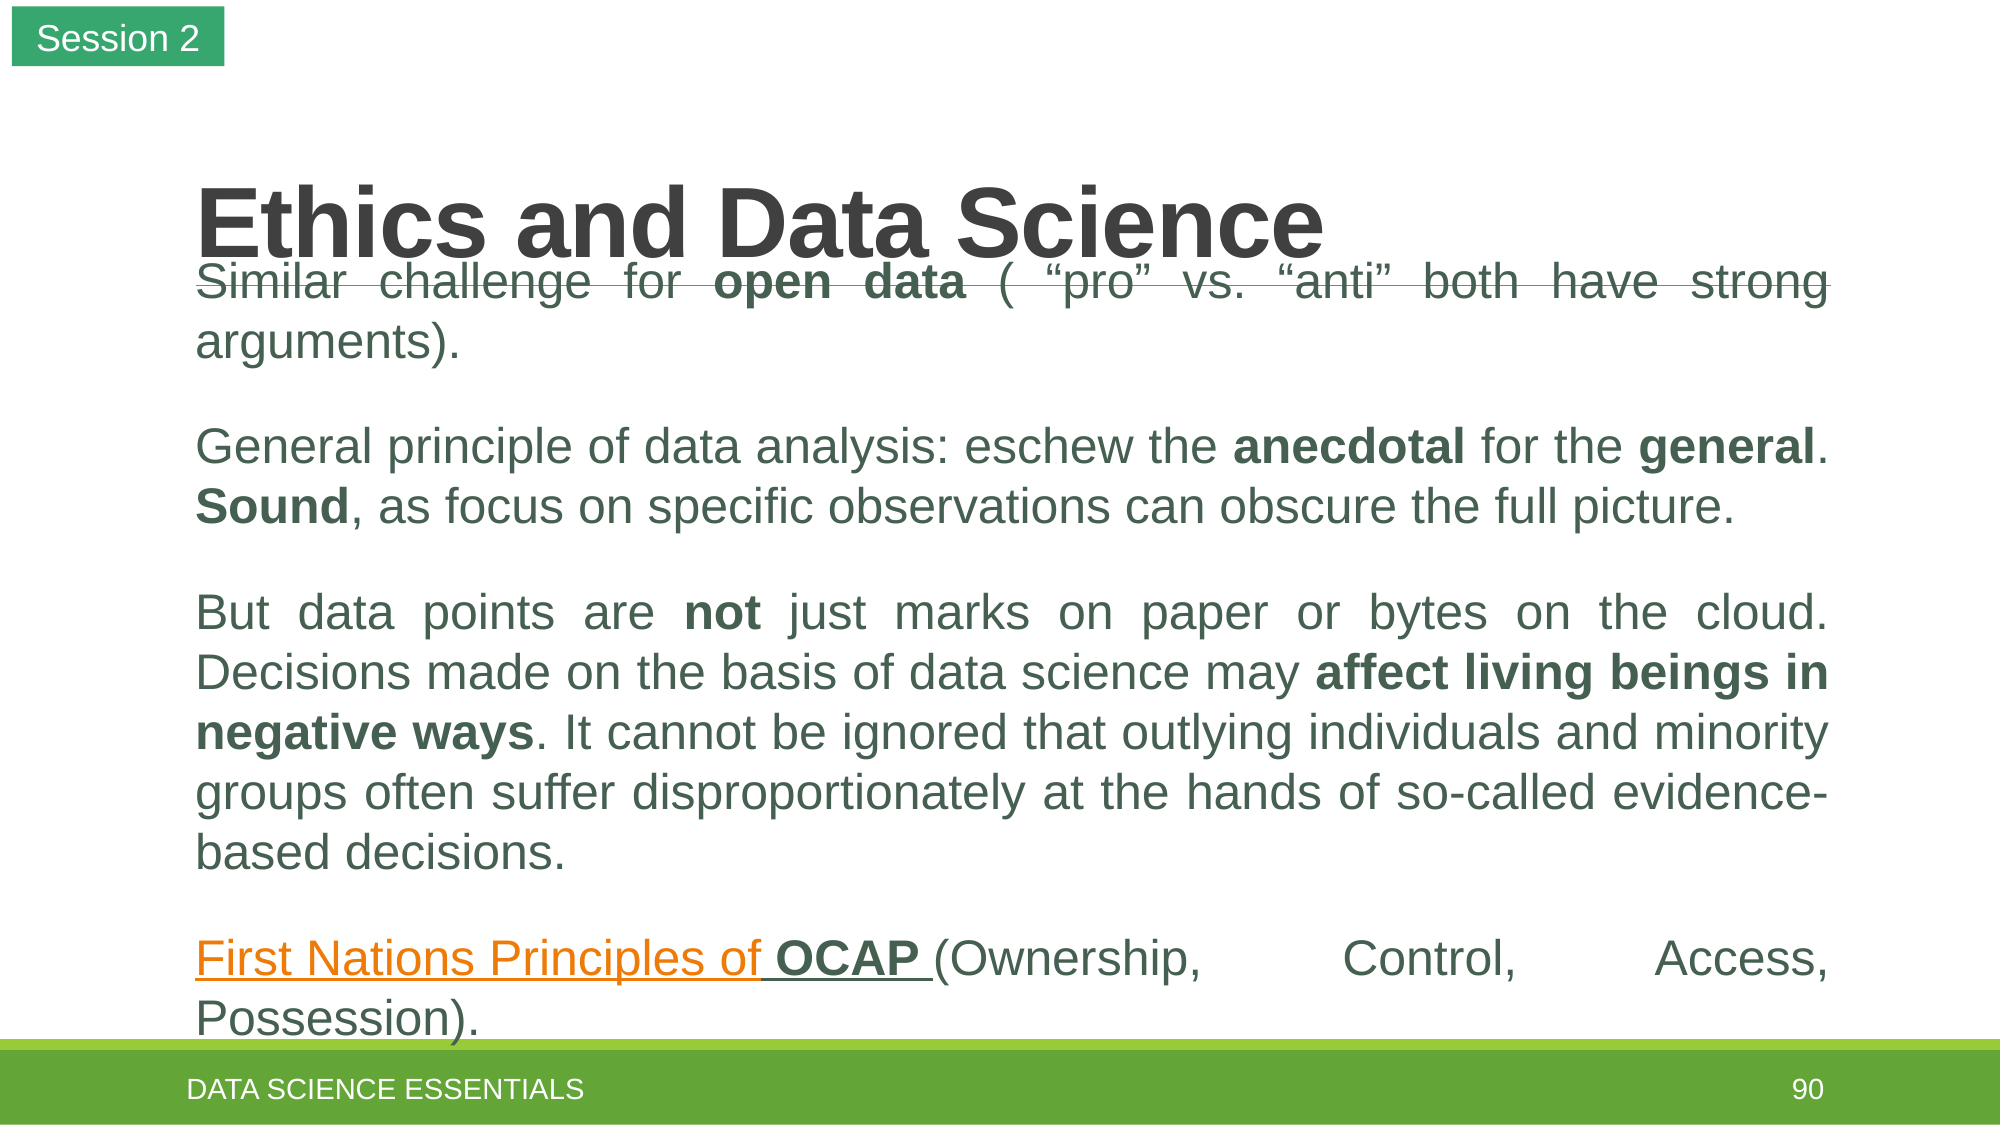

Session 2
# Ethics and Data Science
Similar challenge for open data ( “pro” vs. “anti” both have strong arguments).
General principle of data analysis: eschew the anecdotal for the general. Sound, as focus on specific observations can obscure the full picture.
But data points are not just marks on paper or bytes on the cloud. Decisions made on the basis of data science may affect living beings in negative ways. It cannot be ignored that outlying individuals and minority groups often suffer disproportionately at the hands of so-called evidence-based decisions.
First Nations Principles of OCAP (Ownership, Control, Access, Possession).
DATA SCIENCE ESSENTIALS
90